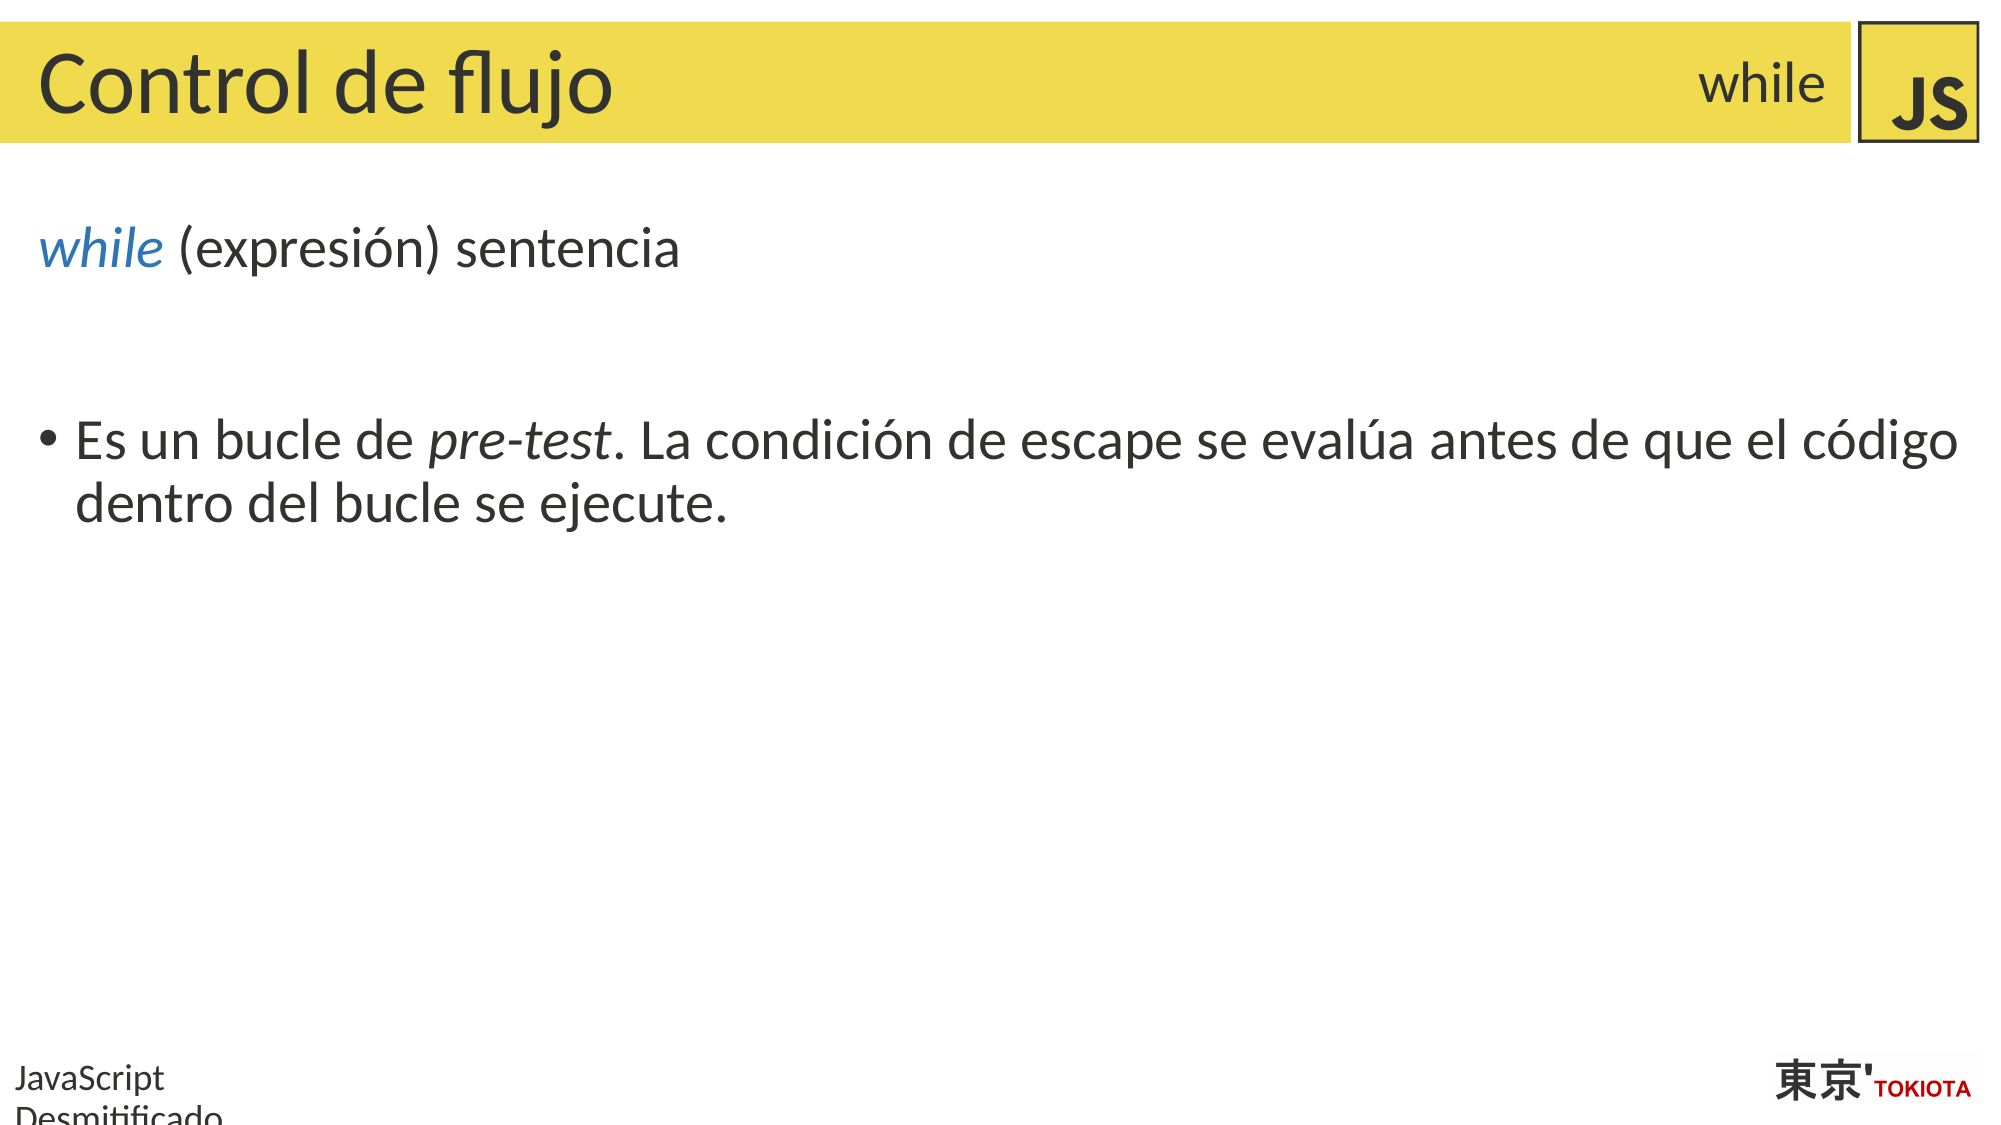

# Control de flujo
while
while (expresión) sentencia

Es un bucle de pre-test. La condición de escape se evalúa antes de que el código dentro del bucle se ejecute.